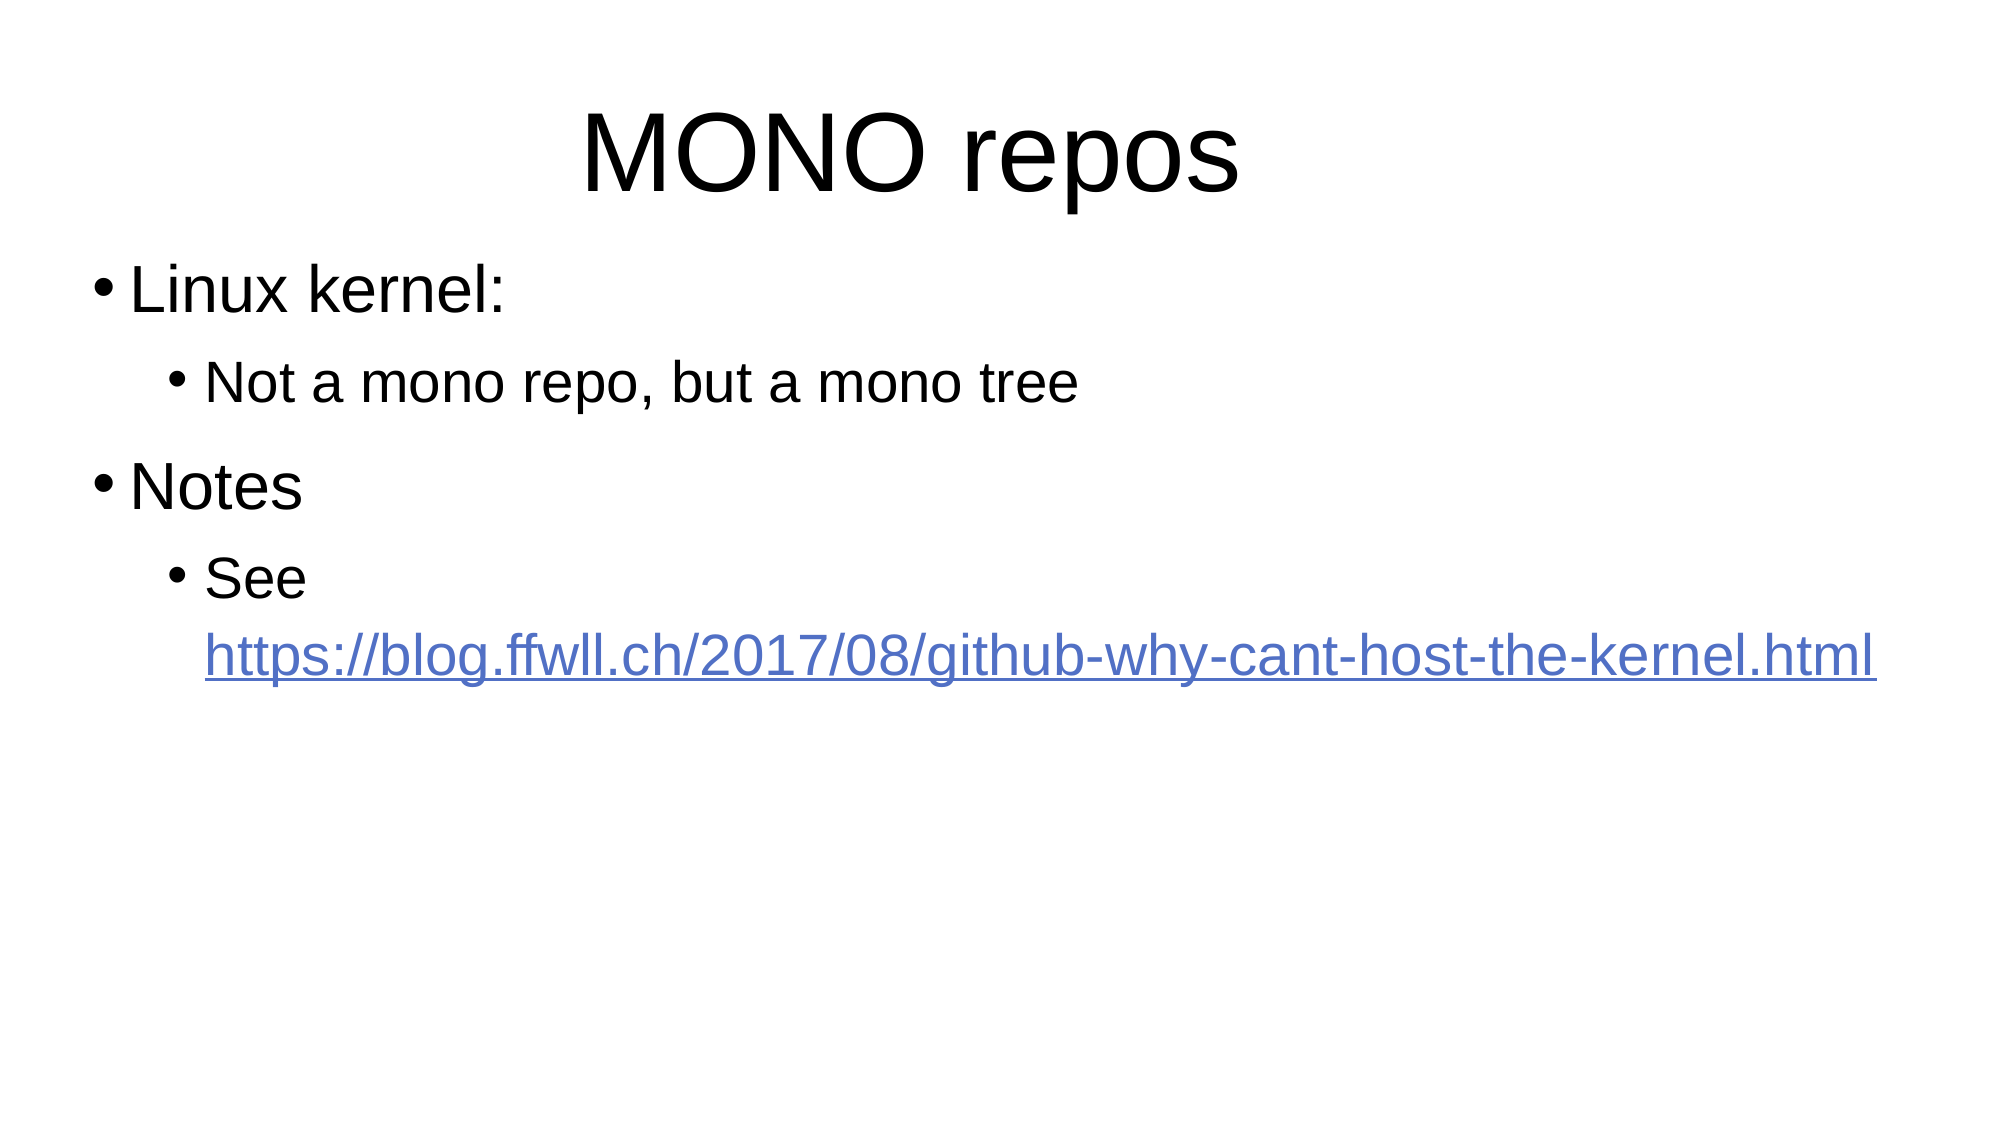

# MONO repos
Linux kernel:
Not a mono repo, but a mono tree
Notes
See https://blog.ffwll.ch/2017/08/github-why-cant-host-the-kernel.html